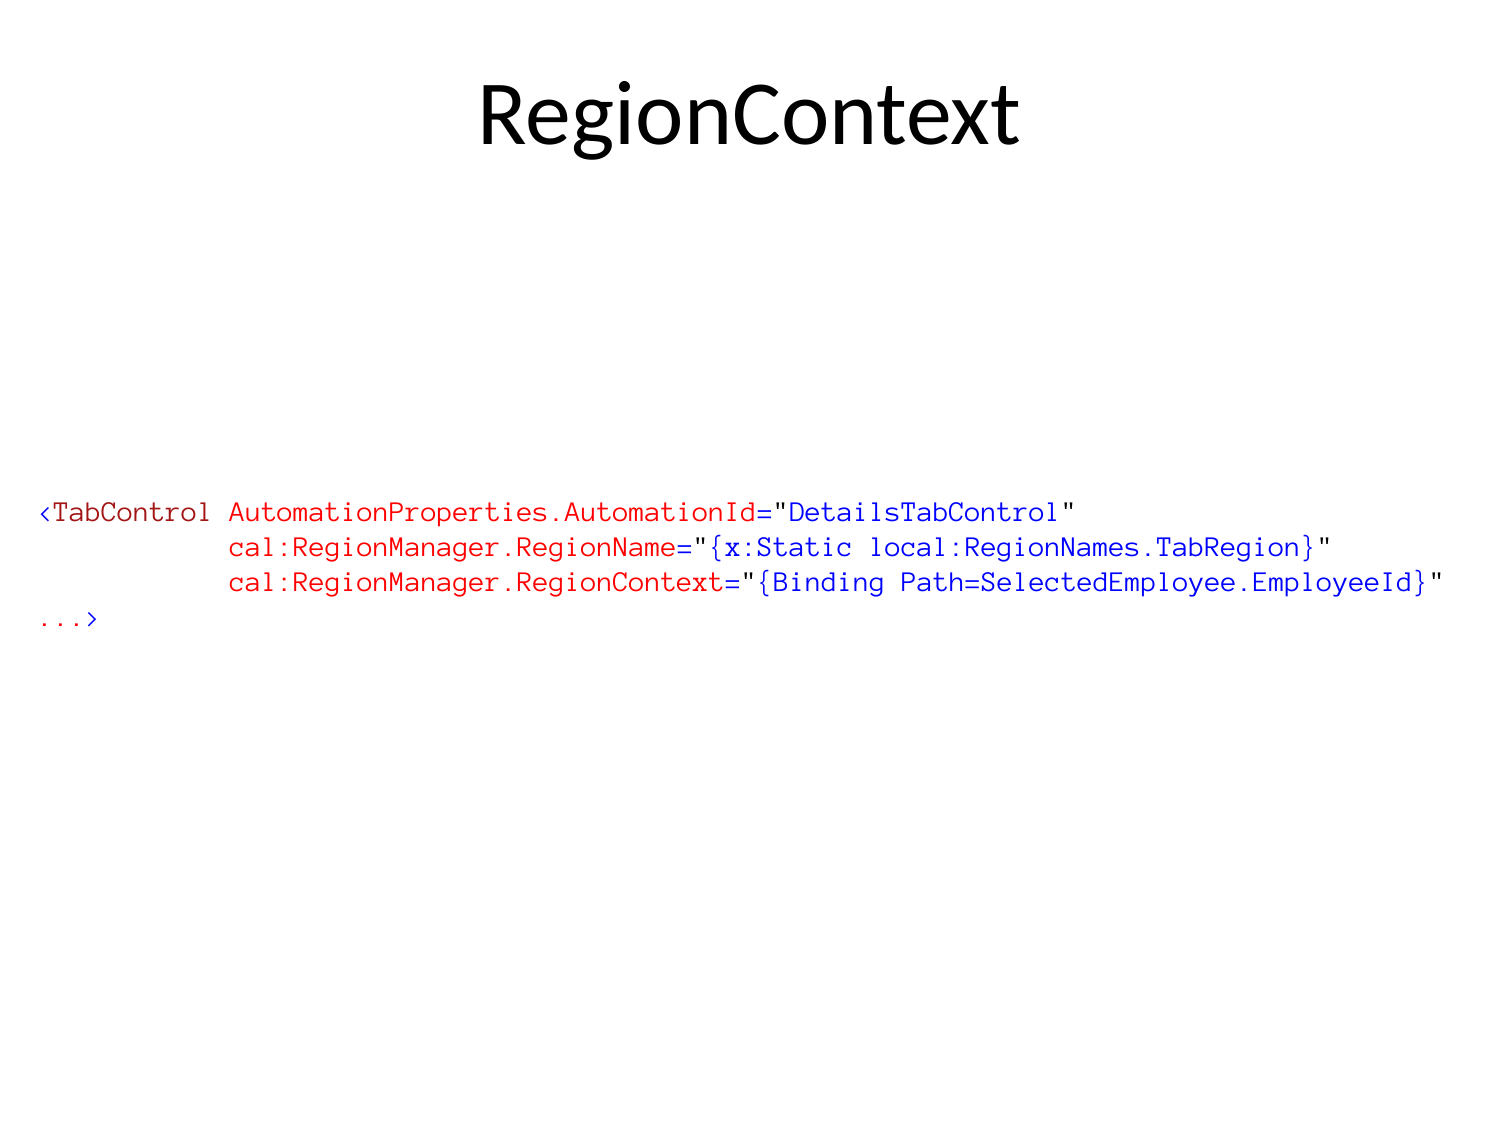

RegionContext
<TabControl AutomationProperties.AutomationId="DetailsTabControl"
            cal:RegionManager.RegionName="{x:Static local:RegionNames.TabRegion}"
            cal:RegionManager.RegionContext="{Binding Path=SelectedEmployee.EmployeeId}"
...>